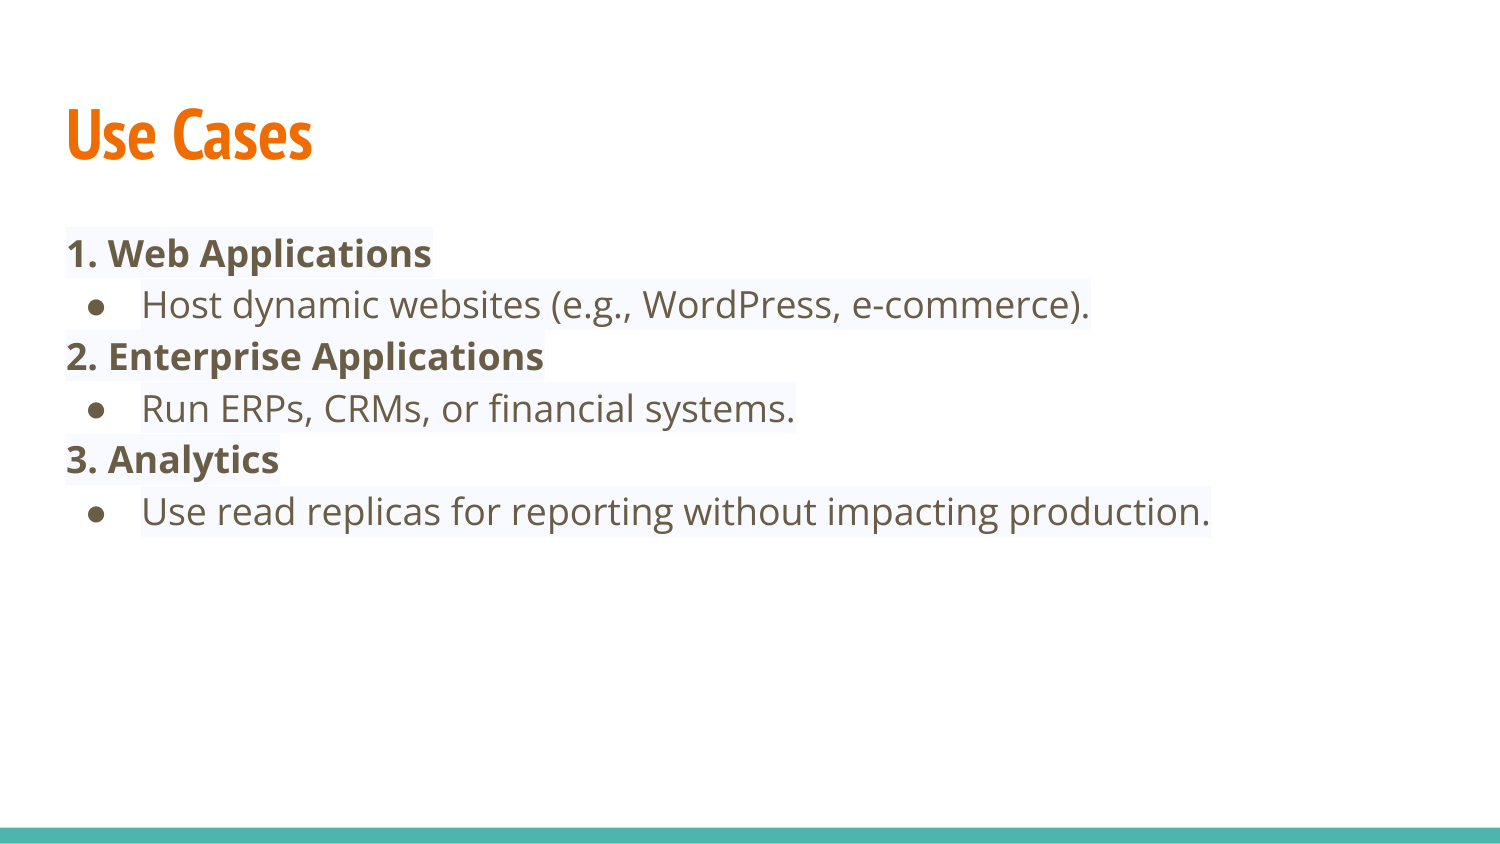

# Use Cases
1. Web Applications
Host dynamic websites (e.g., WordPress, e-commerce).
2. Enterprise Applications
Run ERPs, CRMs, or financial systems.
3. Analytics
Use read replicas for reporting without impacting production.